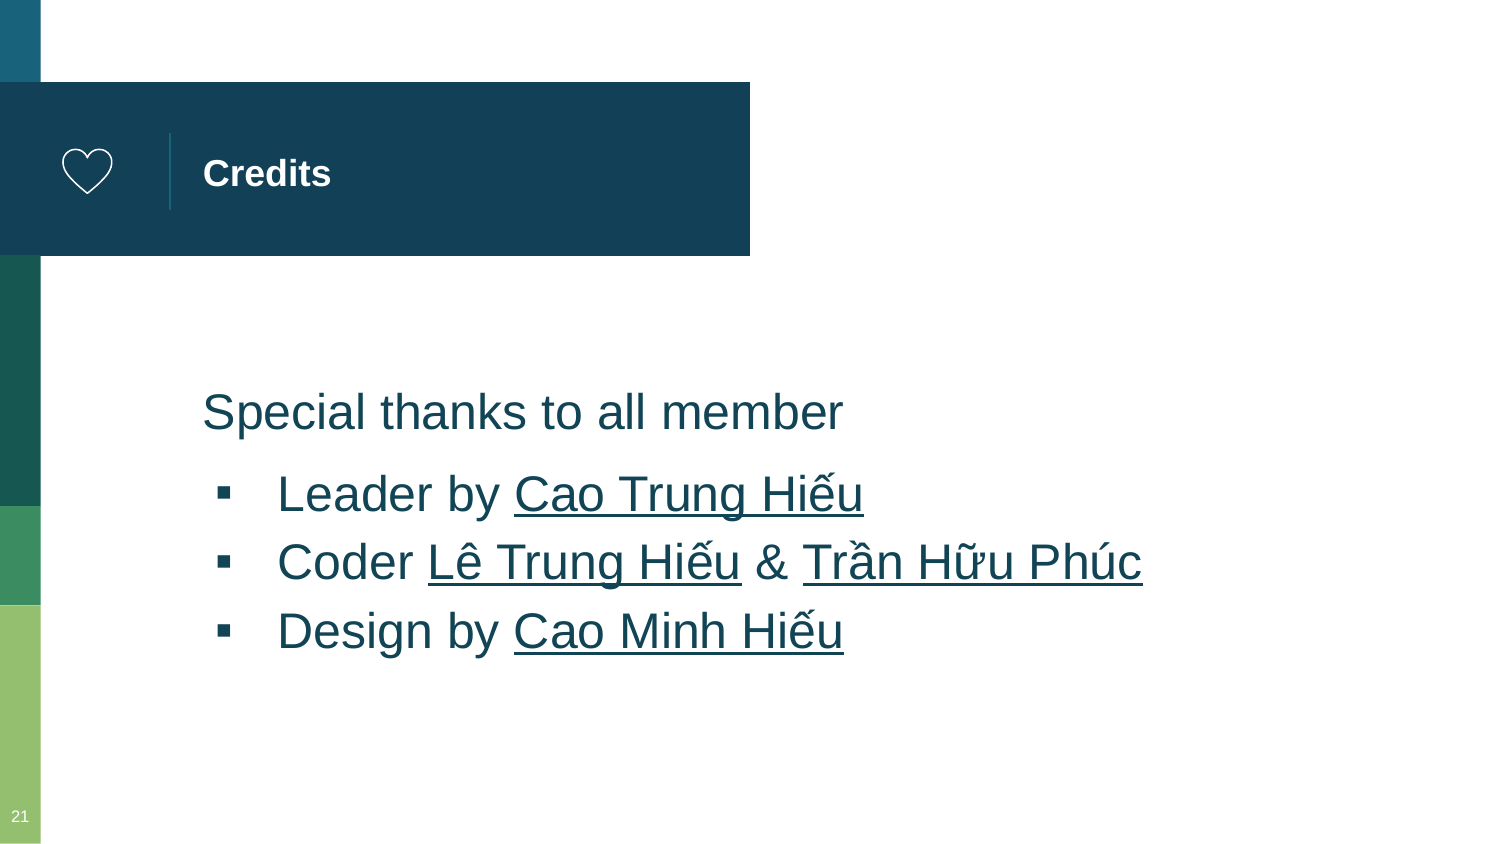

# Credits

Special thanks to all member
Leader by Cao Trung Hiếu
Coder Lê Trung Hiếu & Trần Hữu Phúc
Design by Cao Minh Hiếu

21